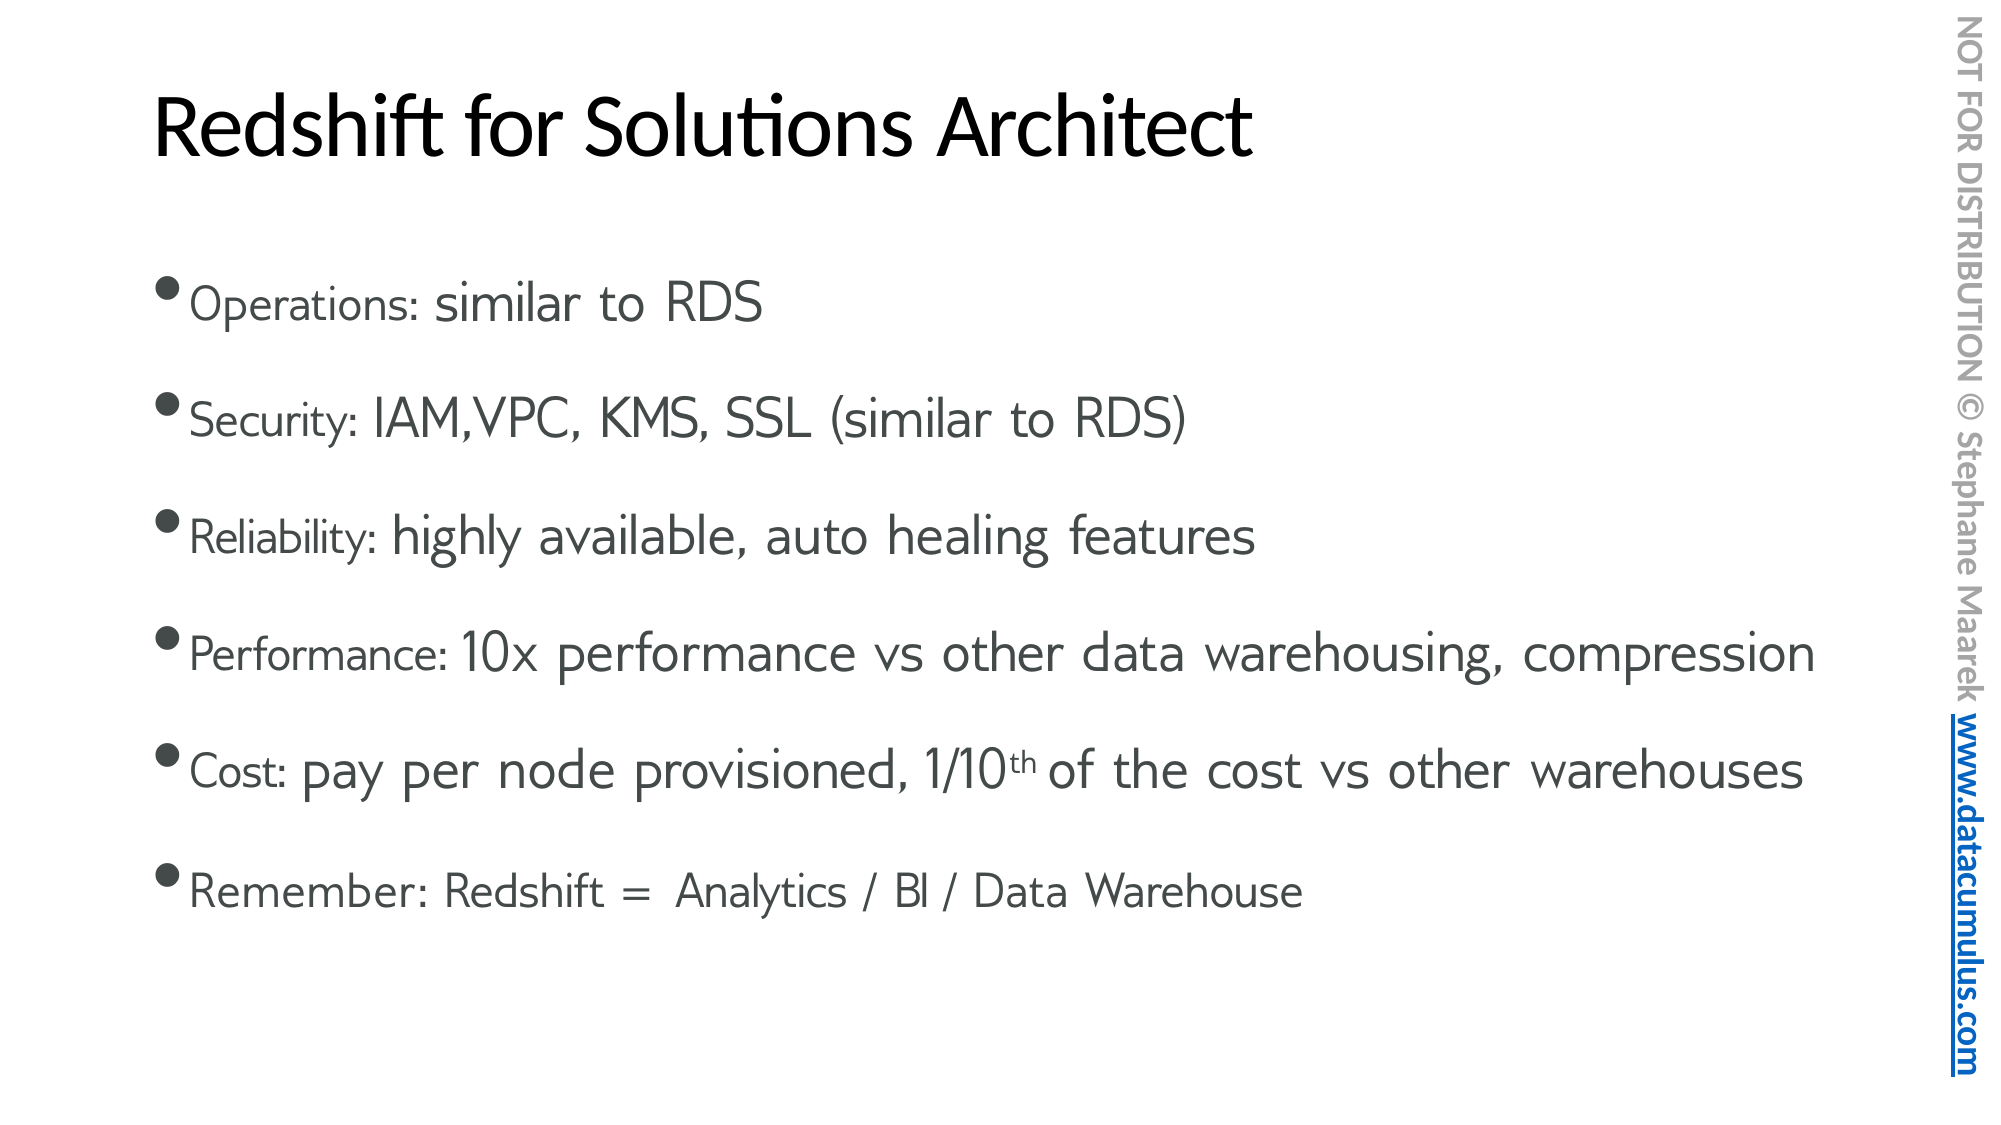

NOT FOR DISTRIBUTION © Stephane Maarek www.datacumulus.com
# Redshift for Solutions Architect
Operations: similar to RDS
Security: IAM,VPC, KMS, SSL (similar to RDS)
Reliability: highly available, auto healing features
Performance: 10x performance vs other data warehousing, compression
Cost: pay per node provisioned, 1/10th of the cost vs other warehouses
Remember: Redshift = Analytics / BI / Data Warehouse
© Stephane Maarek